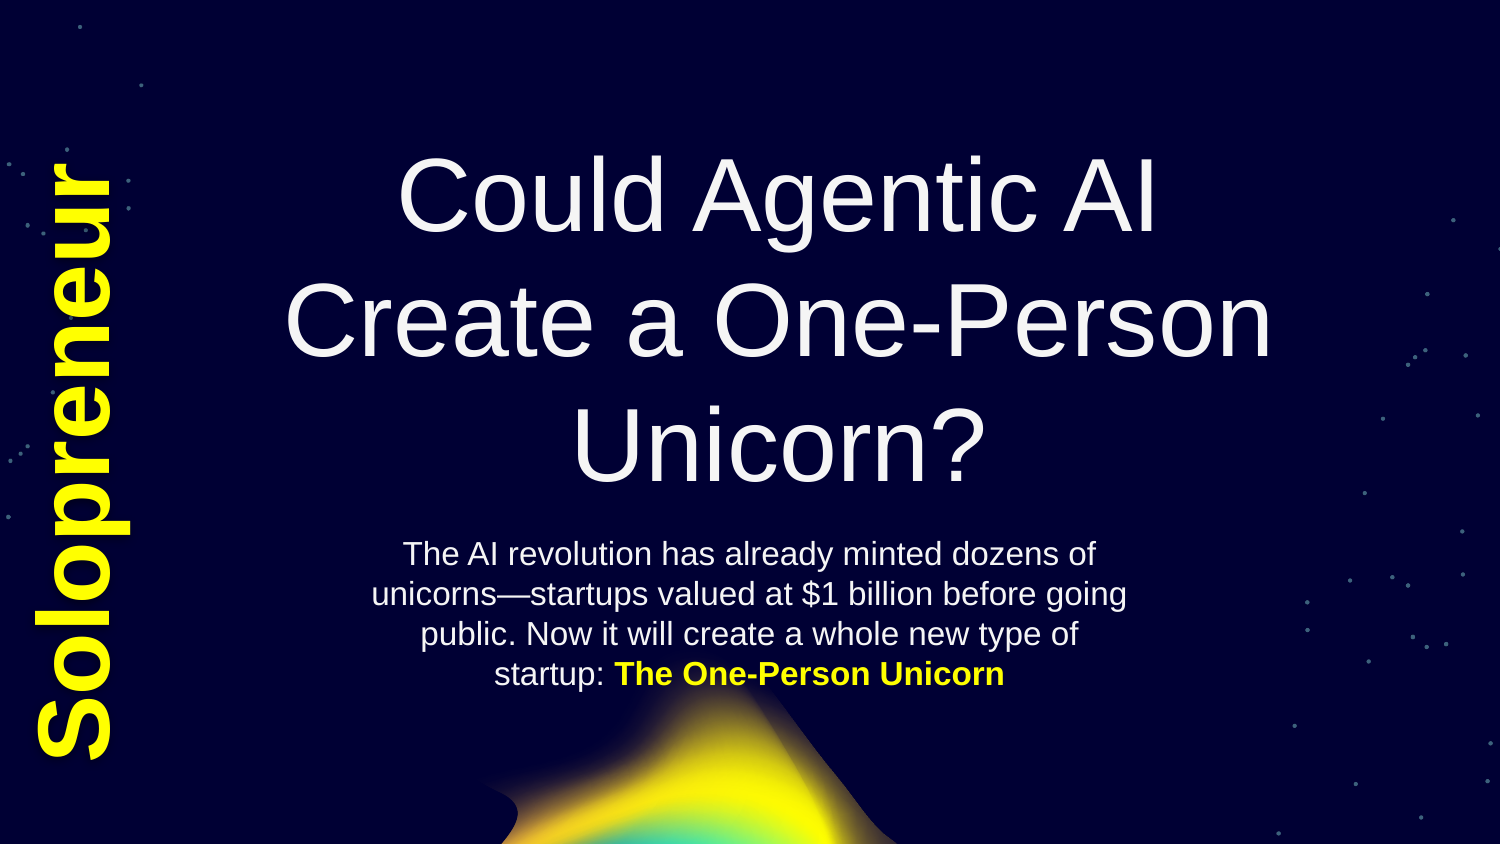

# Could Agentic AI Create a One-Person Unicorn?
Solopreneur
The AI revolution has already minted dozens of unicorns—startups valued at $1 billion before going public. Now it will create a whole new type of startup: The One-Person Unicorn